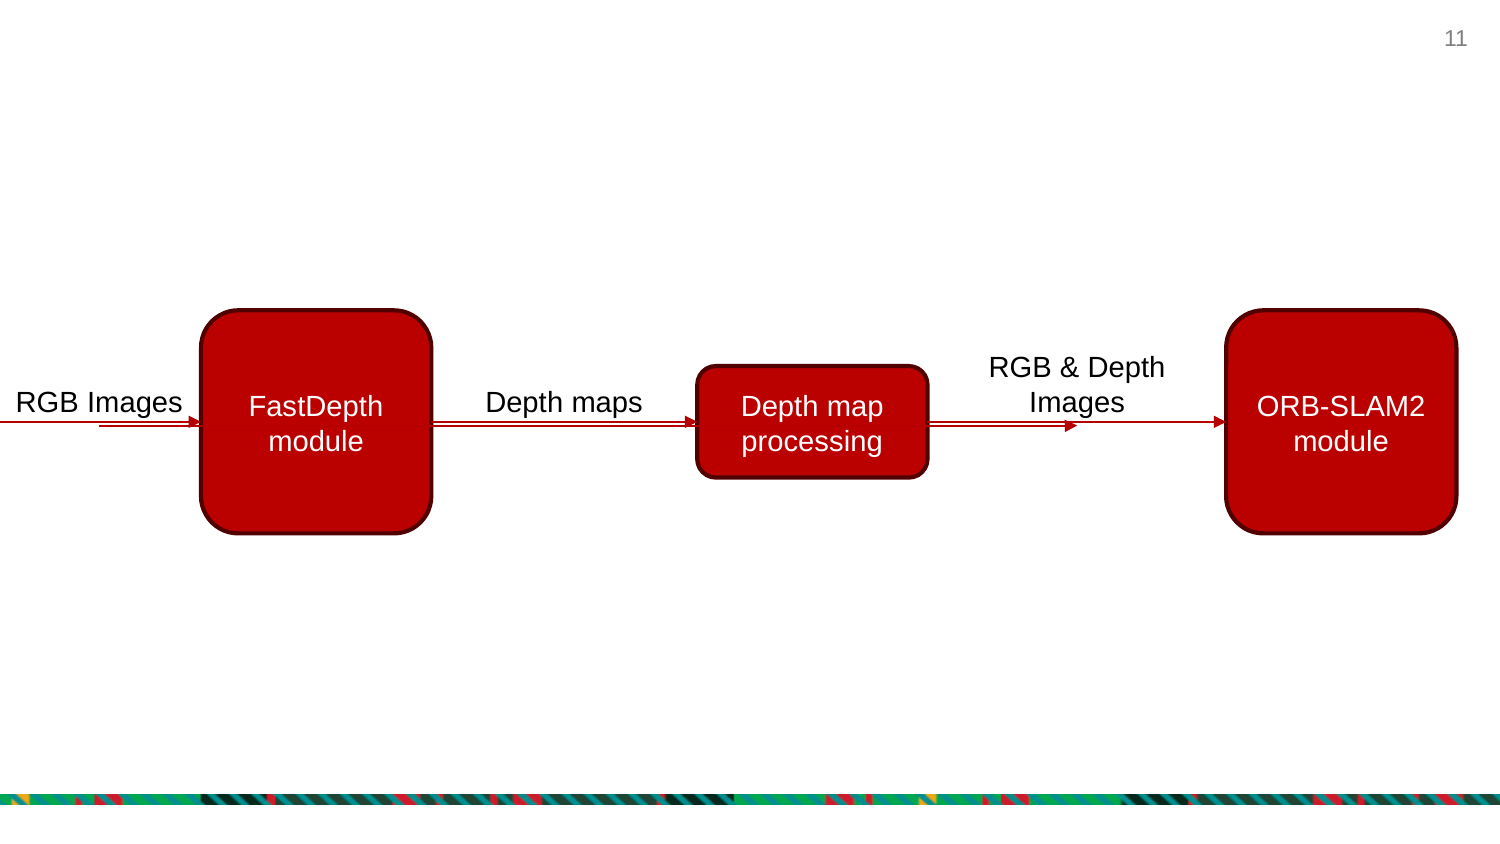

FastDepth module
ORB-SLAM2 module
RGB & Depth Images
Depth map processing
RGB Images
Depth maps